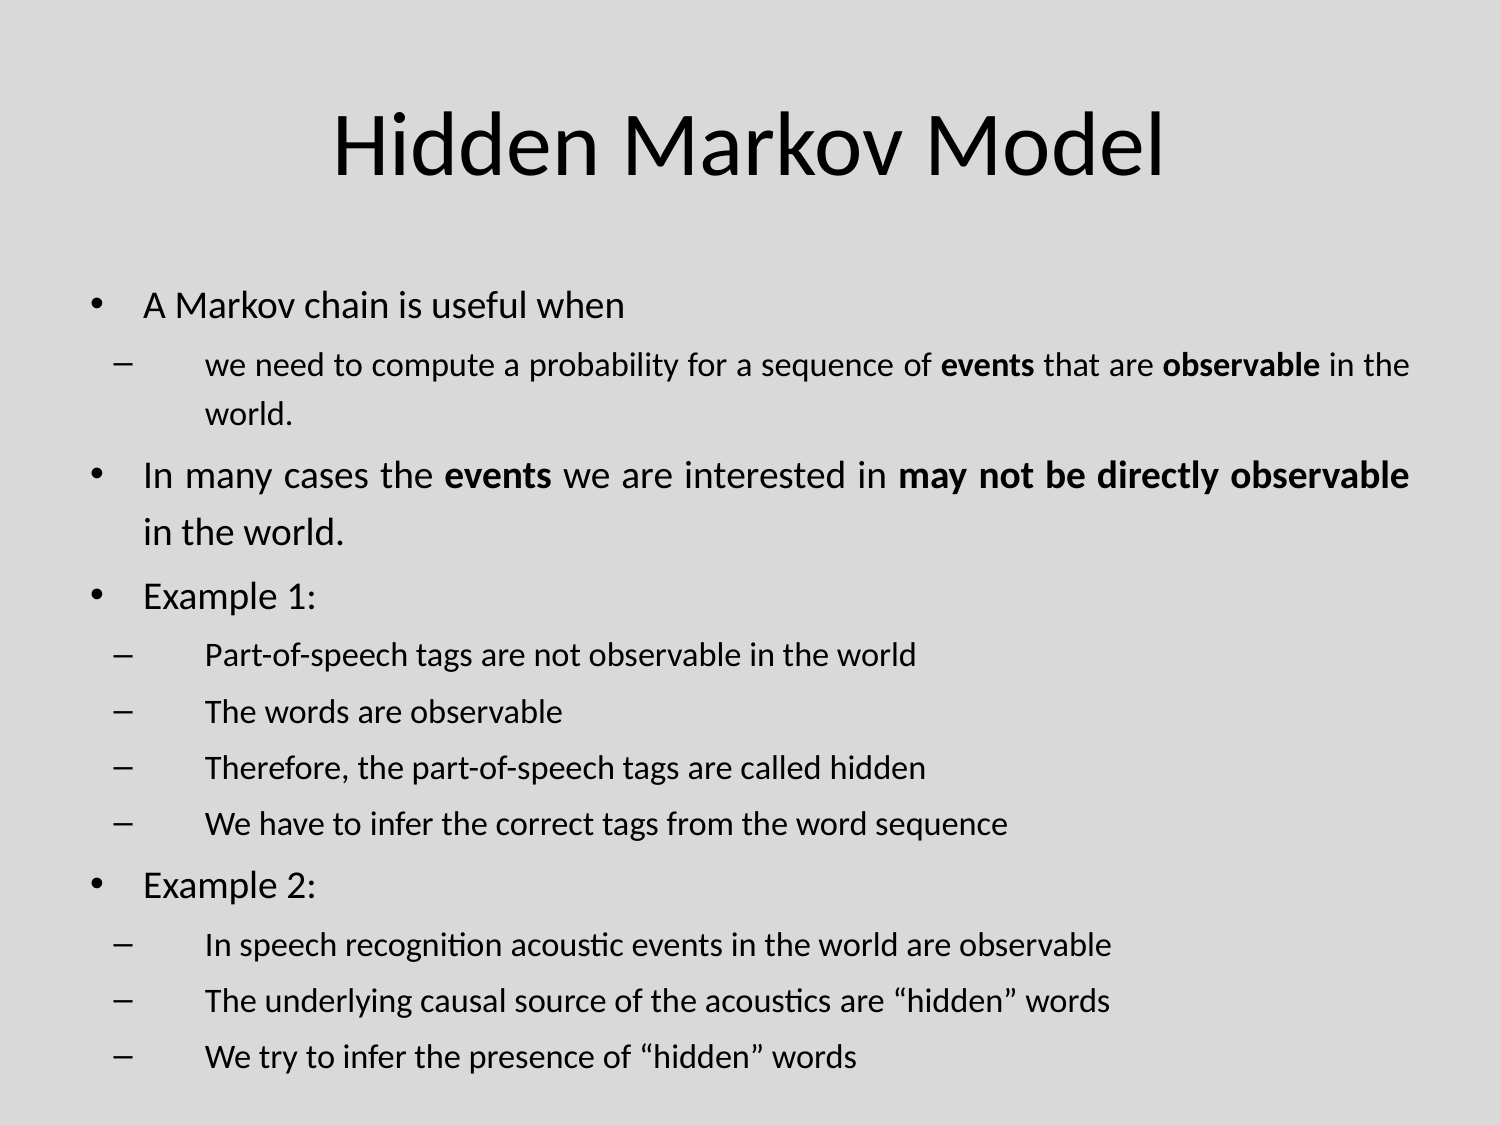

# Hidden Markov Model
A Markov chain is useful when
we need to compute a probability for a sequence of events that are observable in the world.
In many cases the events we are interested in may not be directly observable in the world.
Example 1:
Part-of-speech tags are not observable in the world
The words are observable
Therefore, the part-of-speech tags are called hidden
We have to infer the correct tags from the word sequence
Example 2:
In speech recognition acoustic events in the world are observable
The underlying causal source of the acoustics are “hidden” words
We try to infer the presence of “hidden” words